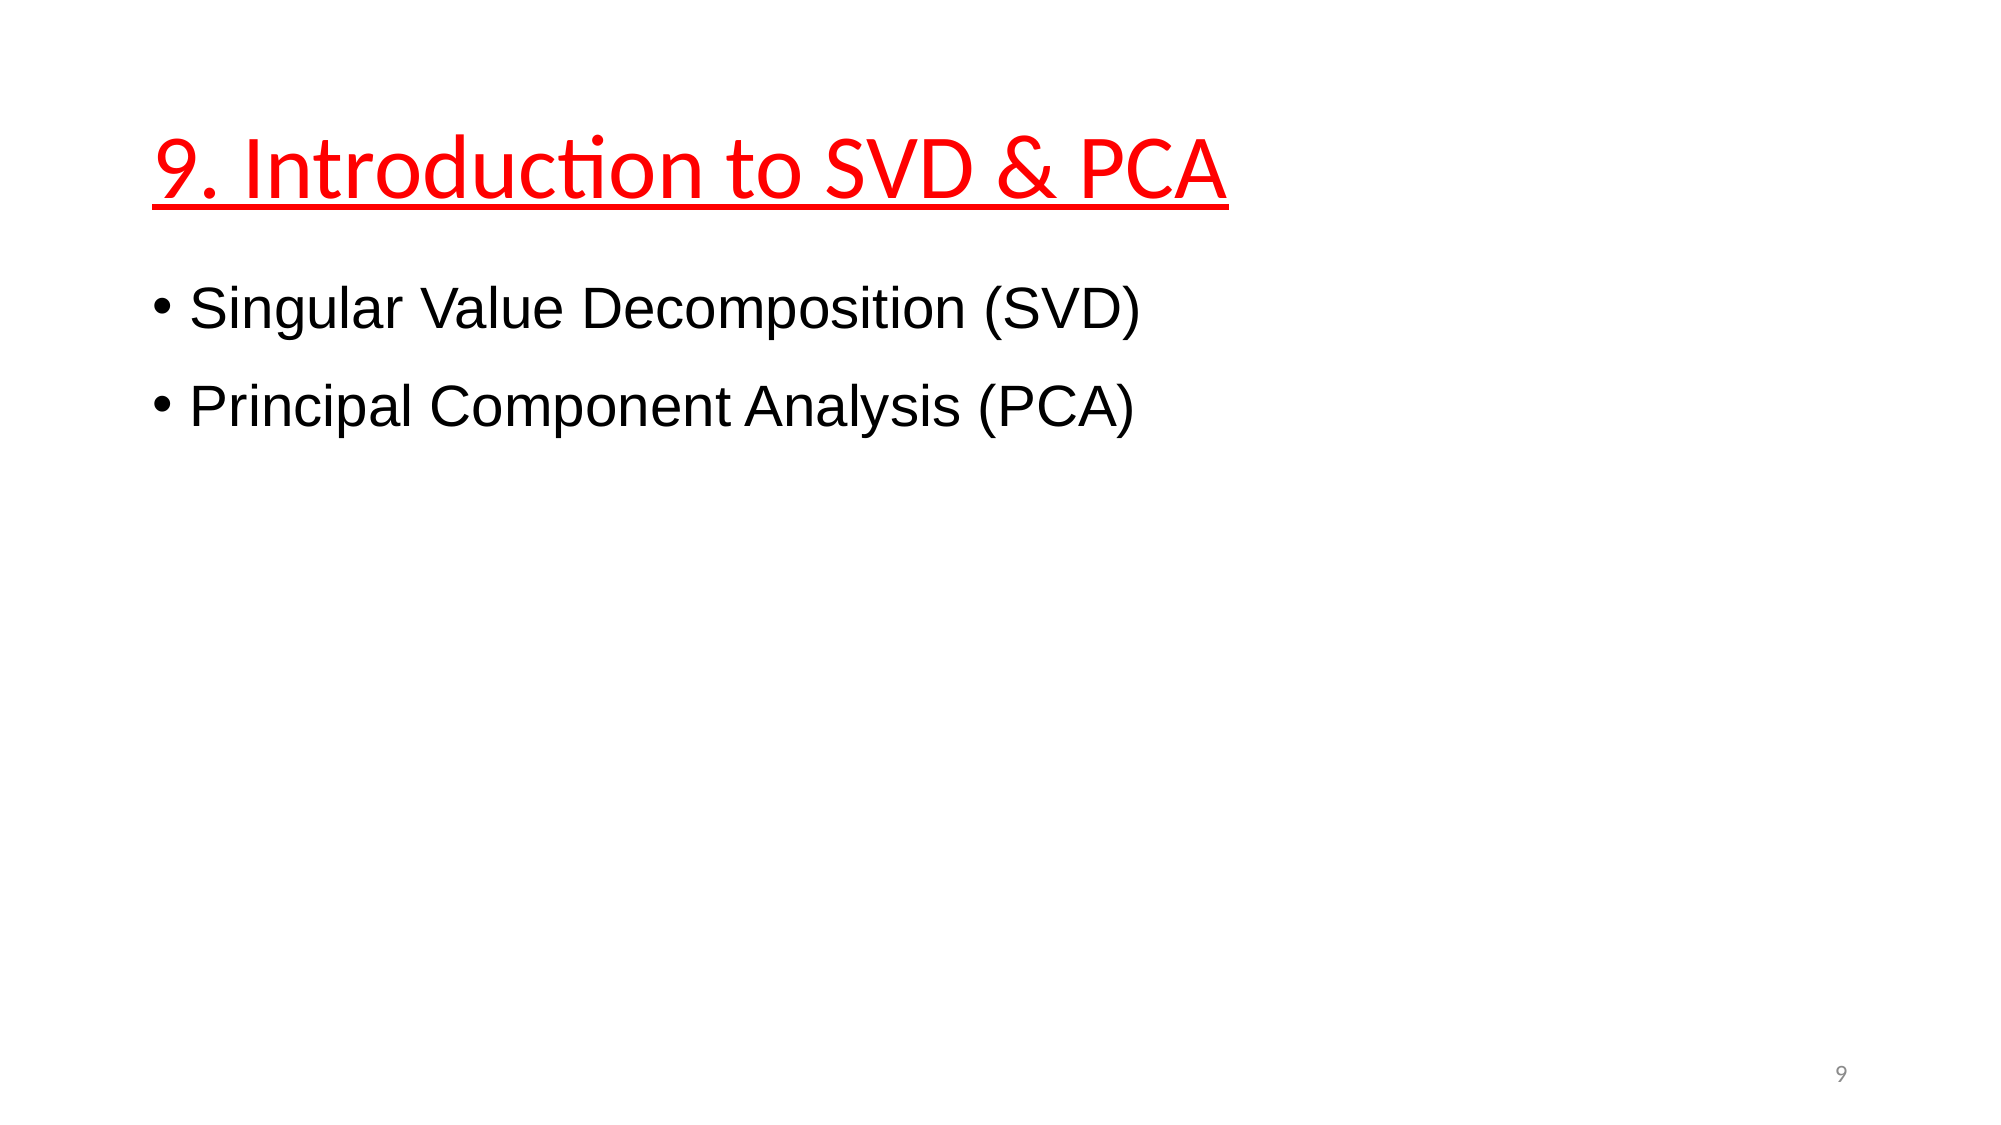

# 9. Introduction to SVD & PCA
Singular Value Decomposition (SVD)
Principal Component Analysis (PCA)

9